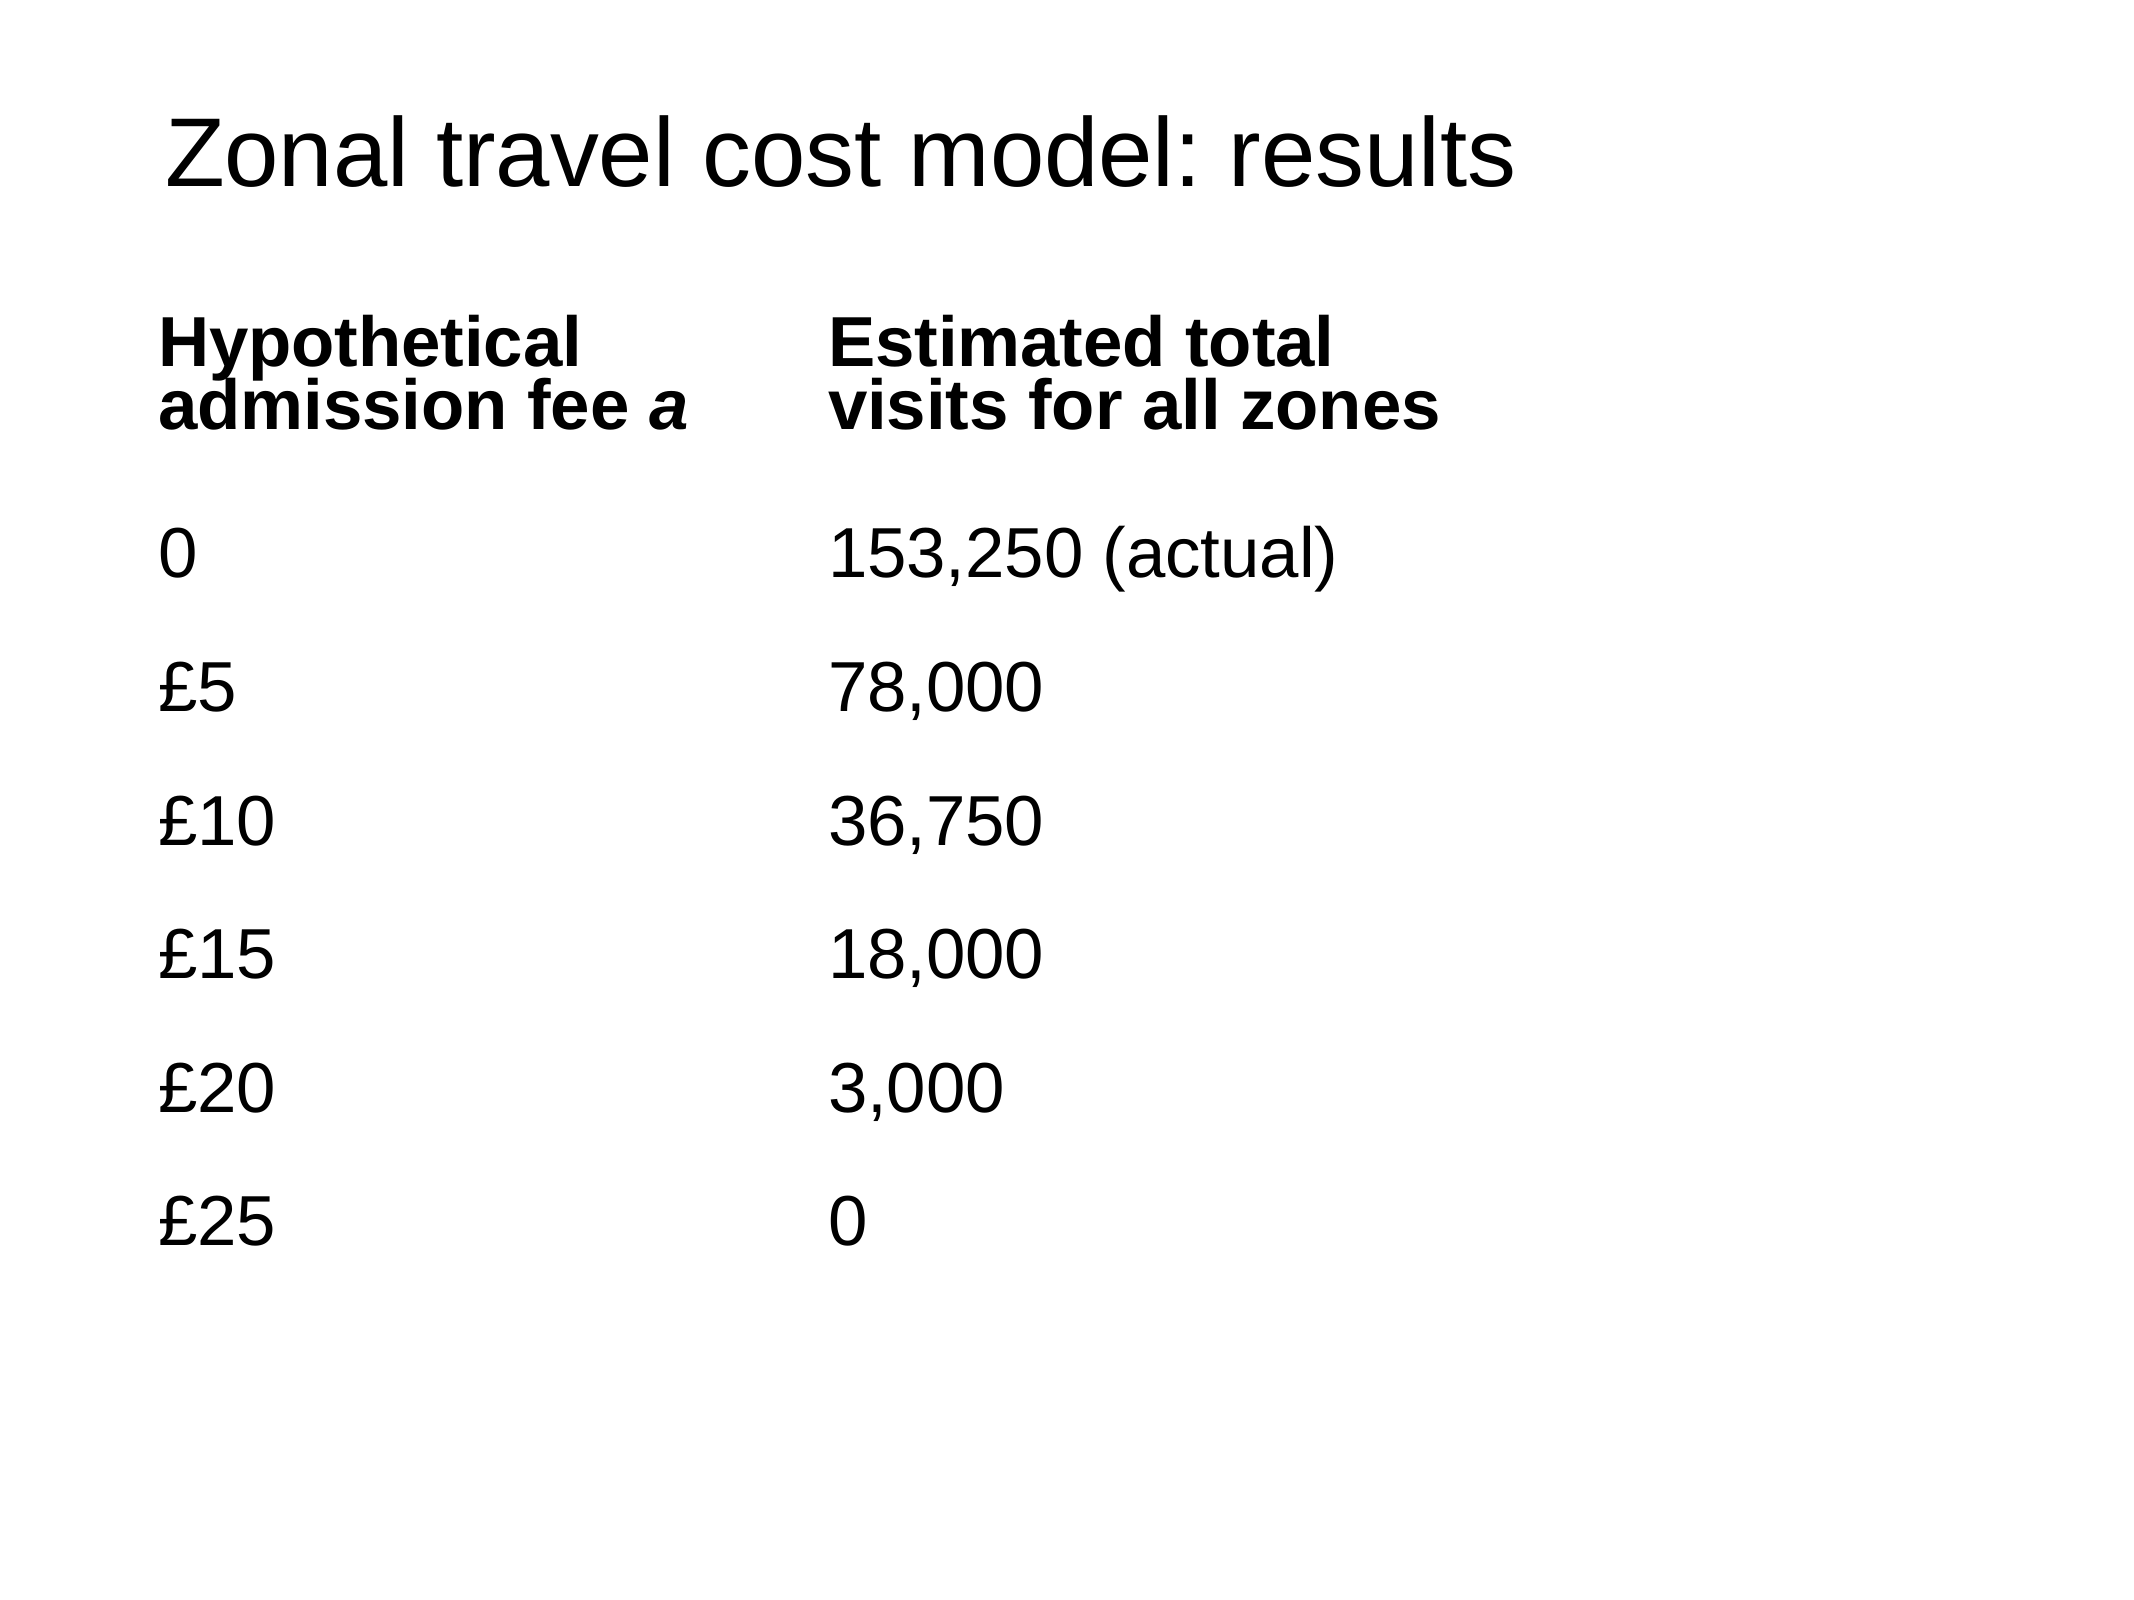

# Zonal travel cost model: results
| Hypothetical admission fee a | Estimated total visits for all zones |
| --- | --- |
| 0 | 153,250 (actual) |
| £5 | 78,000 |
| £10 | 36,750 |
| £15 | 18,000 |
| £20 | 3,000 |
| £25 | 0 |